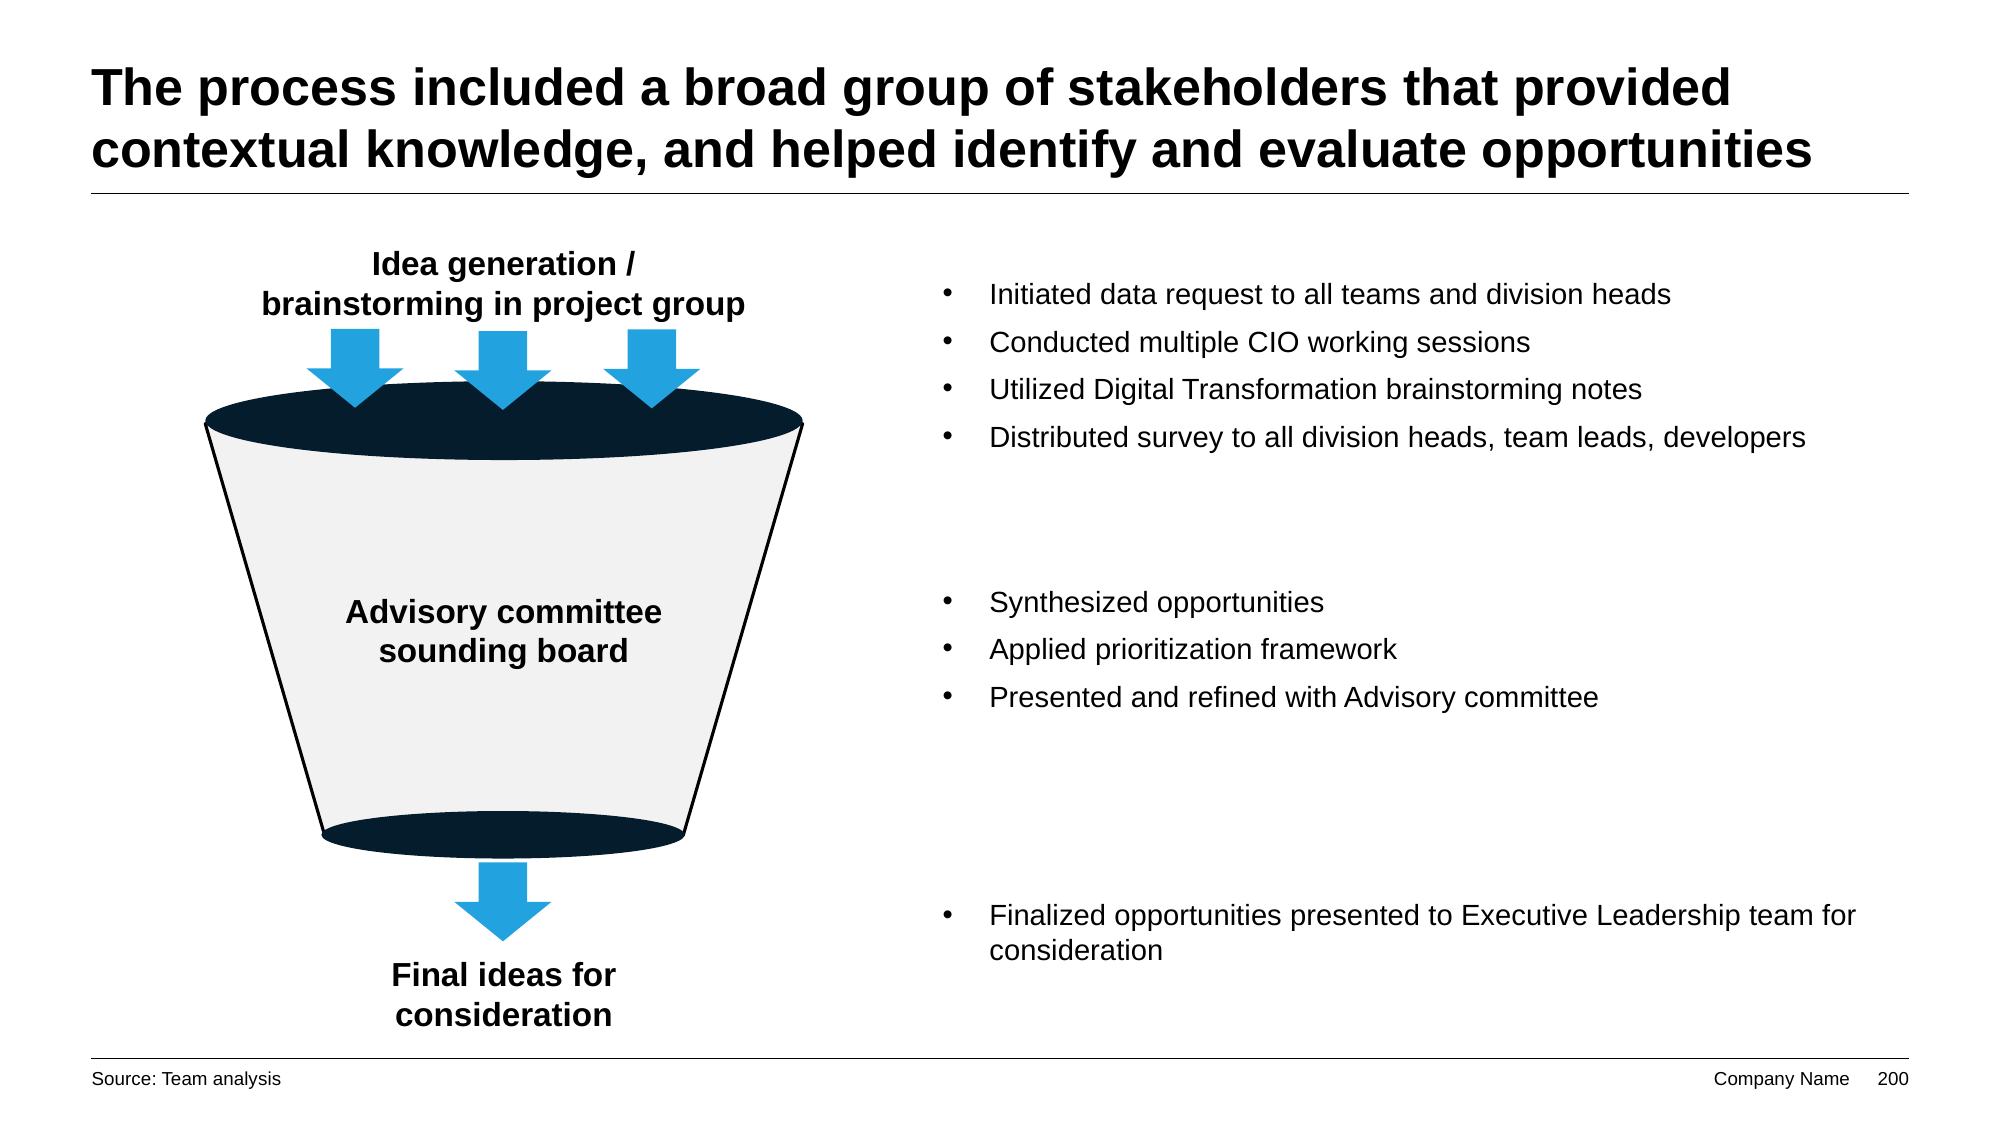

# The process included a broad group of stakeholders that provided contextual knowledge, and helped identify and evaluate opportunities

Idea generation / brainstorming in project group
Initiated data request to all teams and division heads
Conducted multiple CIO working sessions
Utilized Digital Transformation brainstorming notes
Distributed survey to all division heads, team leads, developers

Synthesized opportunities
Applied prioritization framework
Presented and refined with Advisory committee
Advisory committee sounding board

Finalized opportunities presented to Executive Leadership team for consideration

Final ideas for consideration
Source: Team analysis